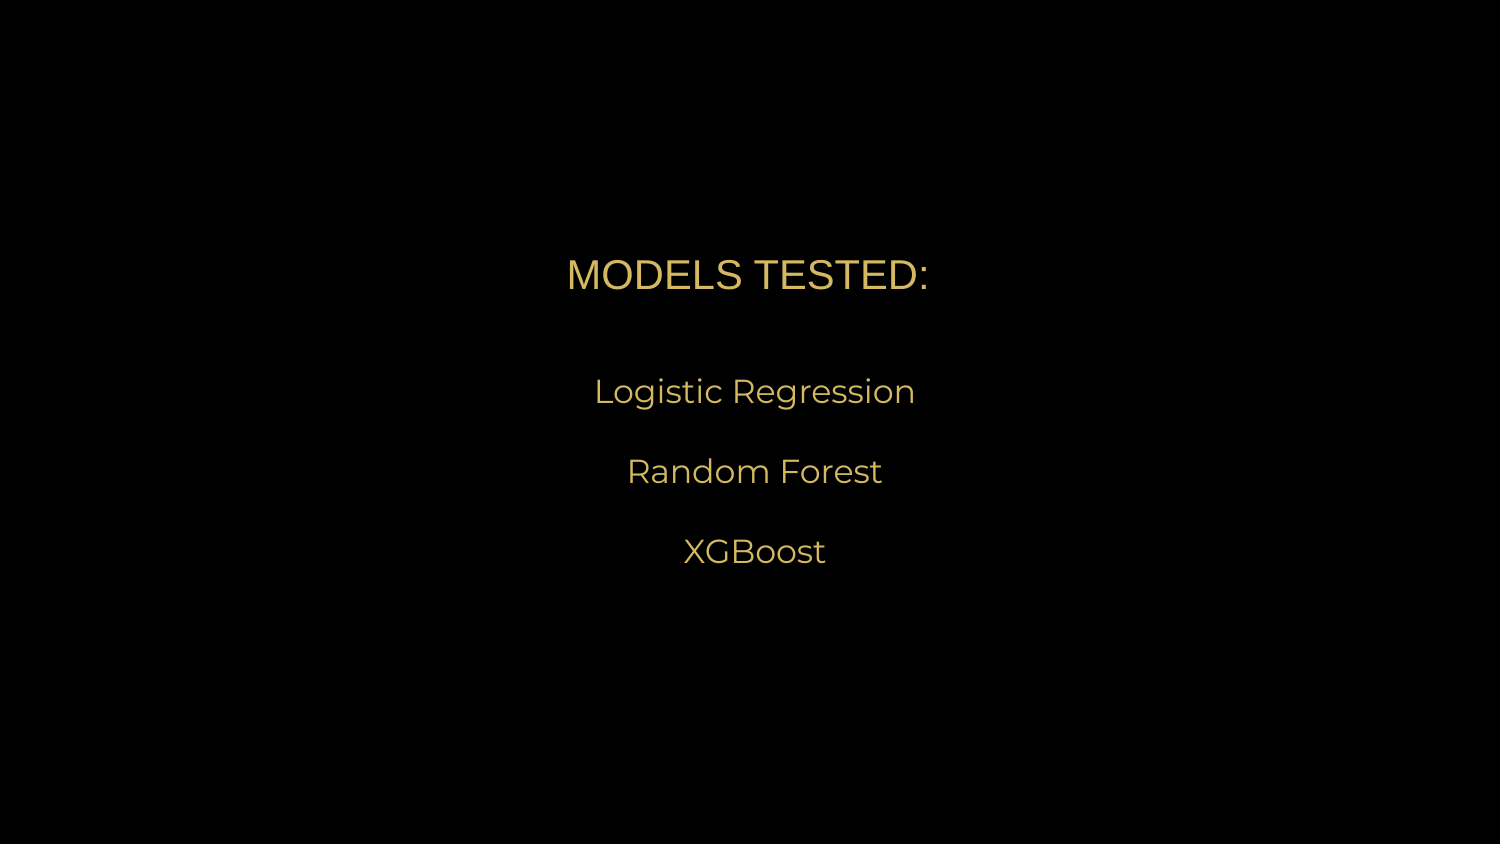

MODELS TESTED:
Logistic Regression

Random Forest

XGBoost